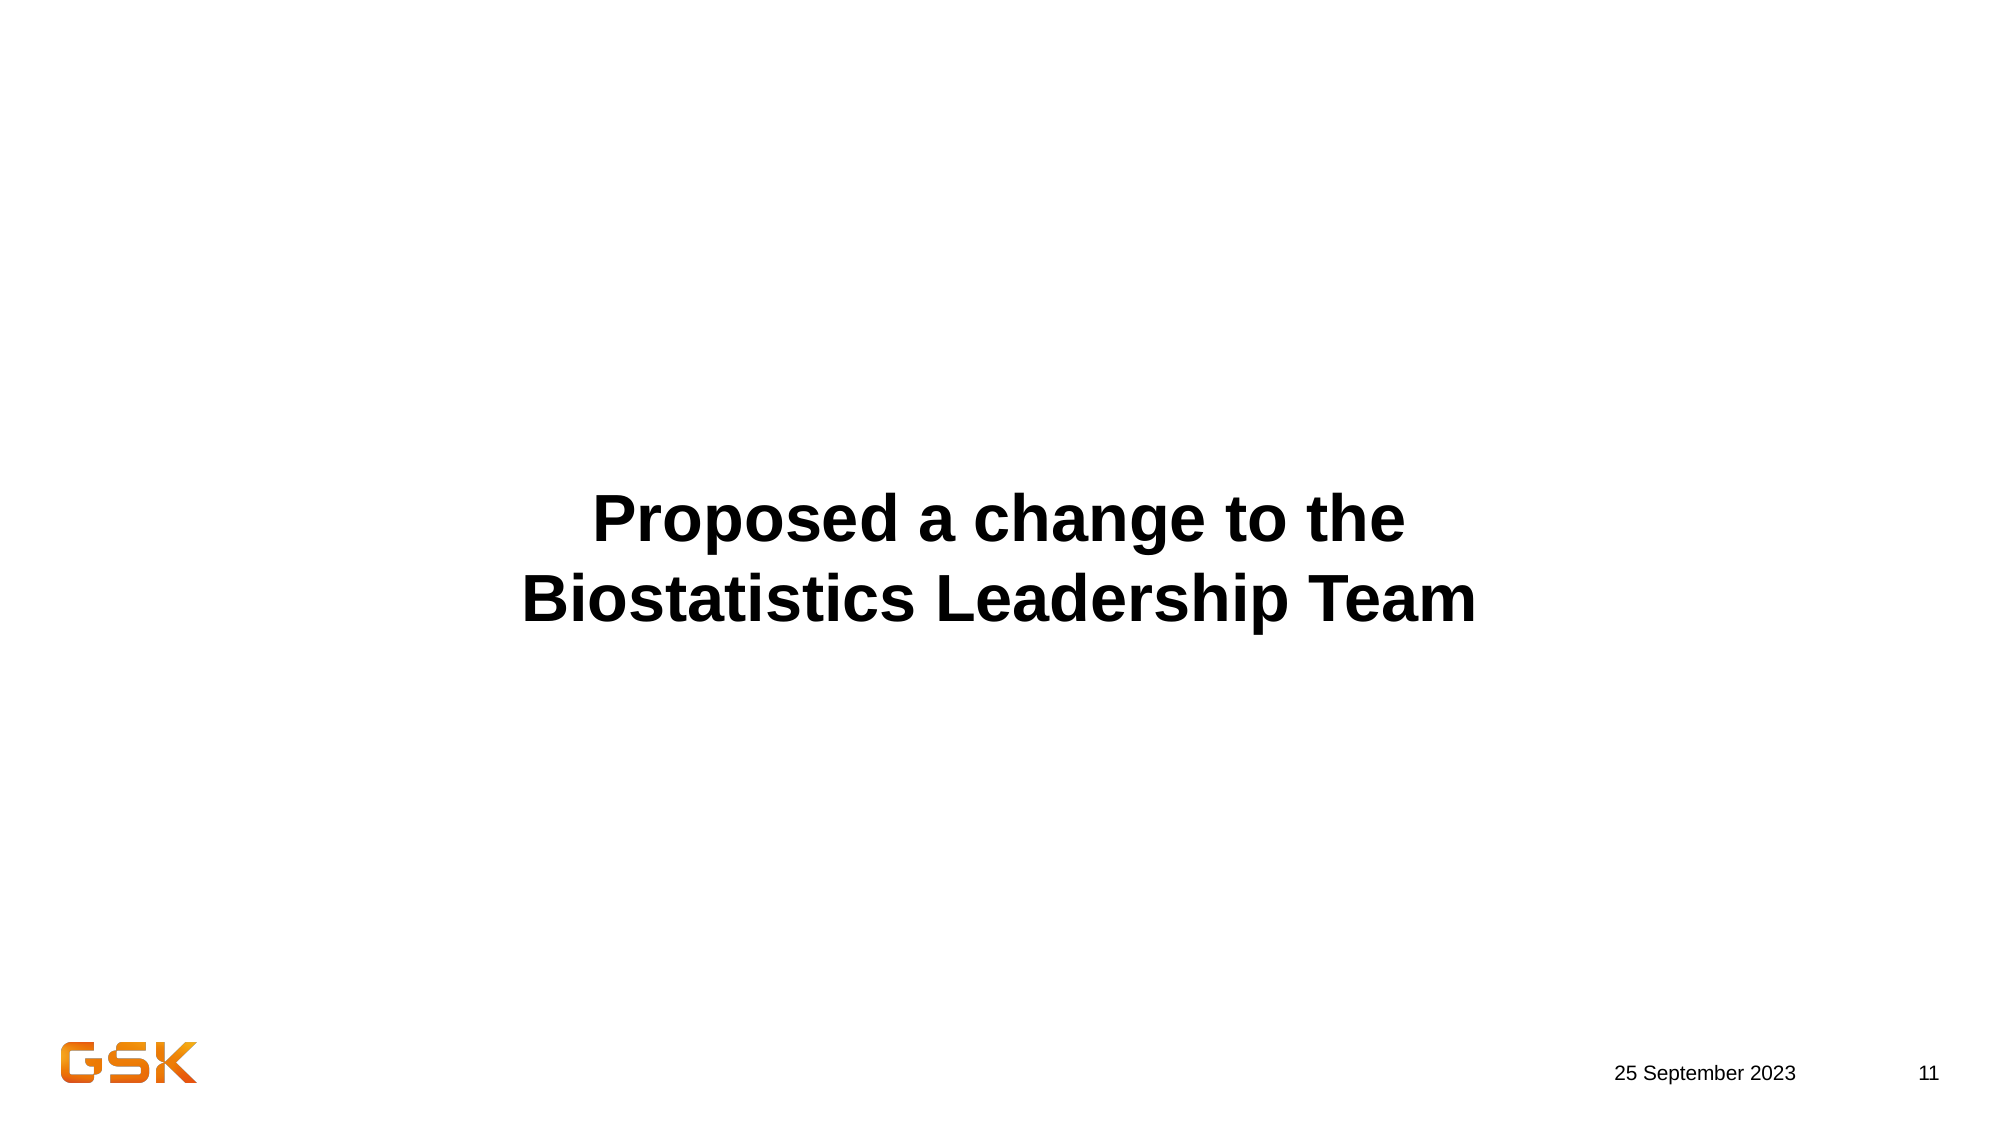

Proposed a change to the Biostatistics Leadership Team
25 September 2023
11